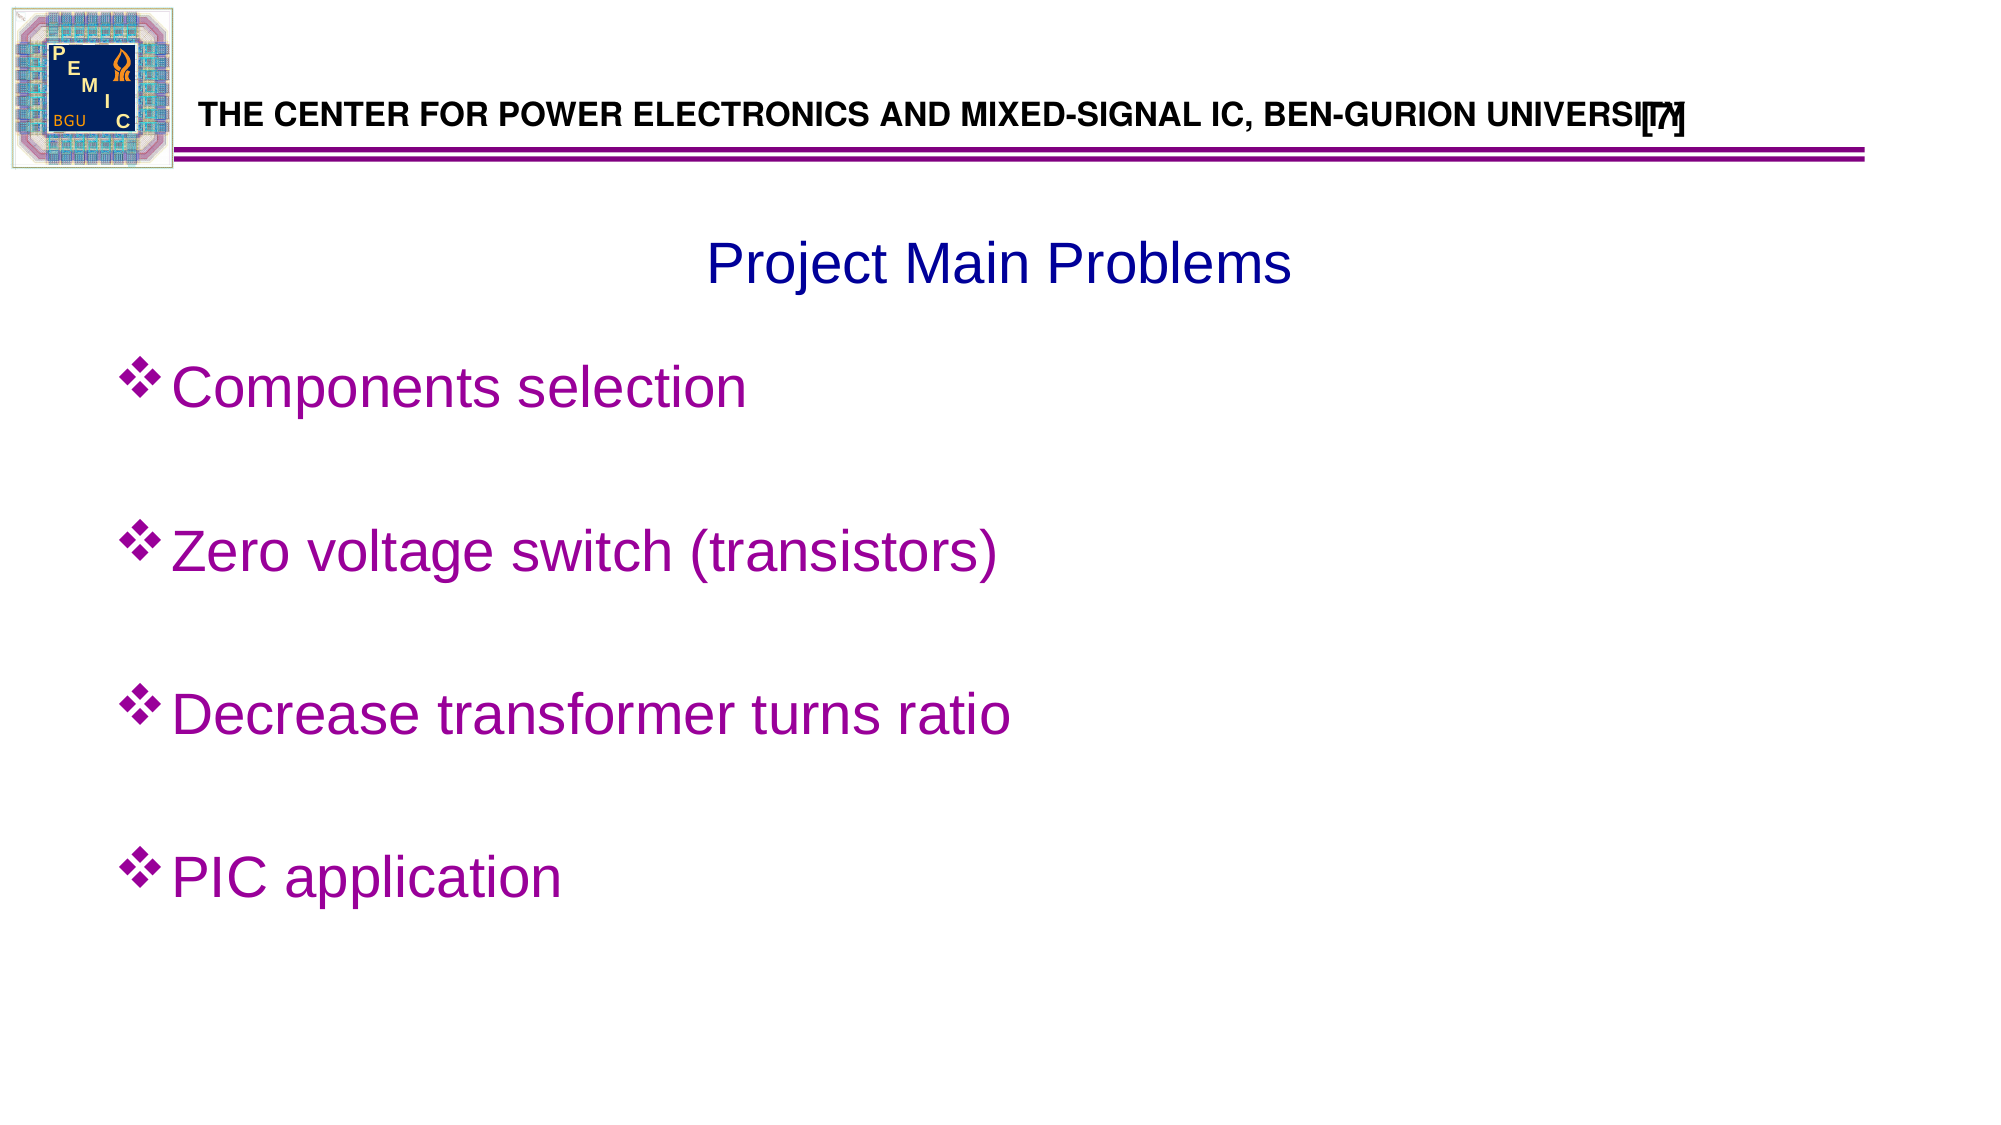

# Project Main Problems
Components selection

Zero voltage switch (transistors)

Decrease transformer turns ratio

PIC application